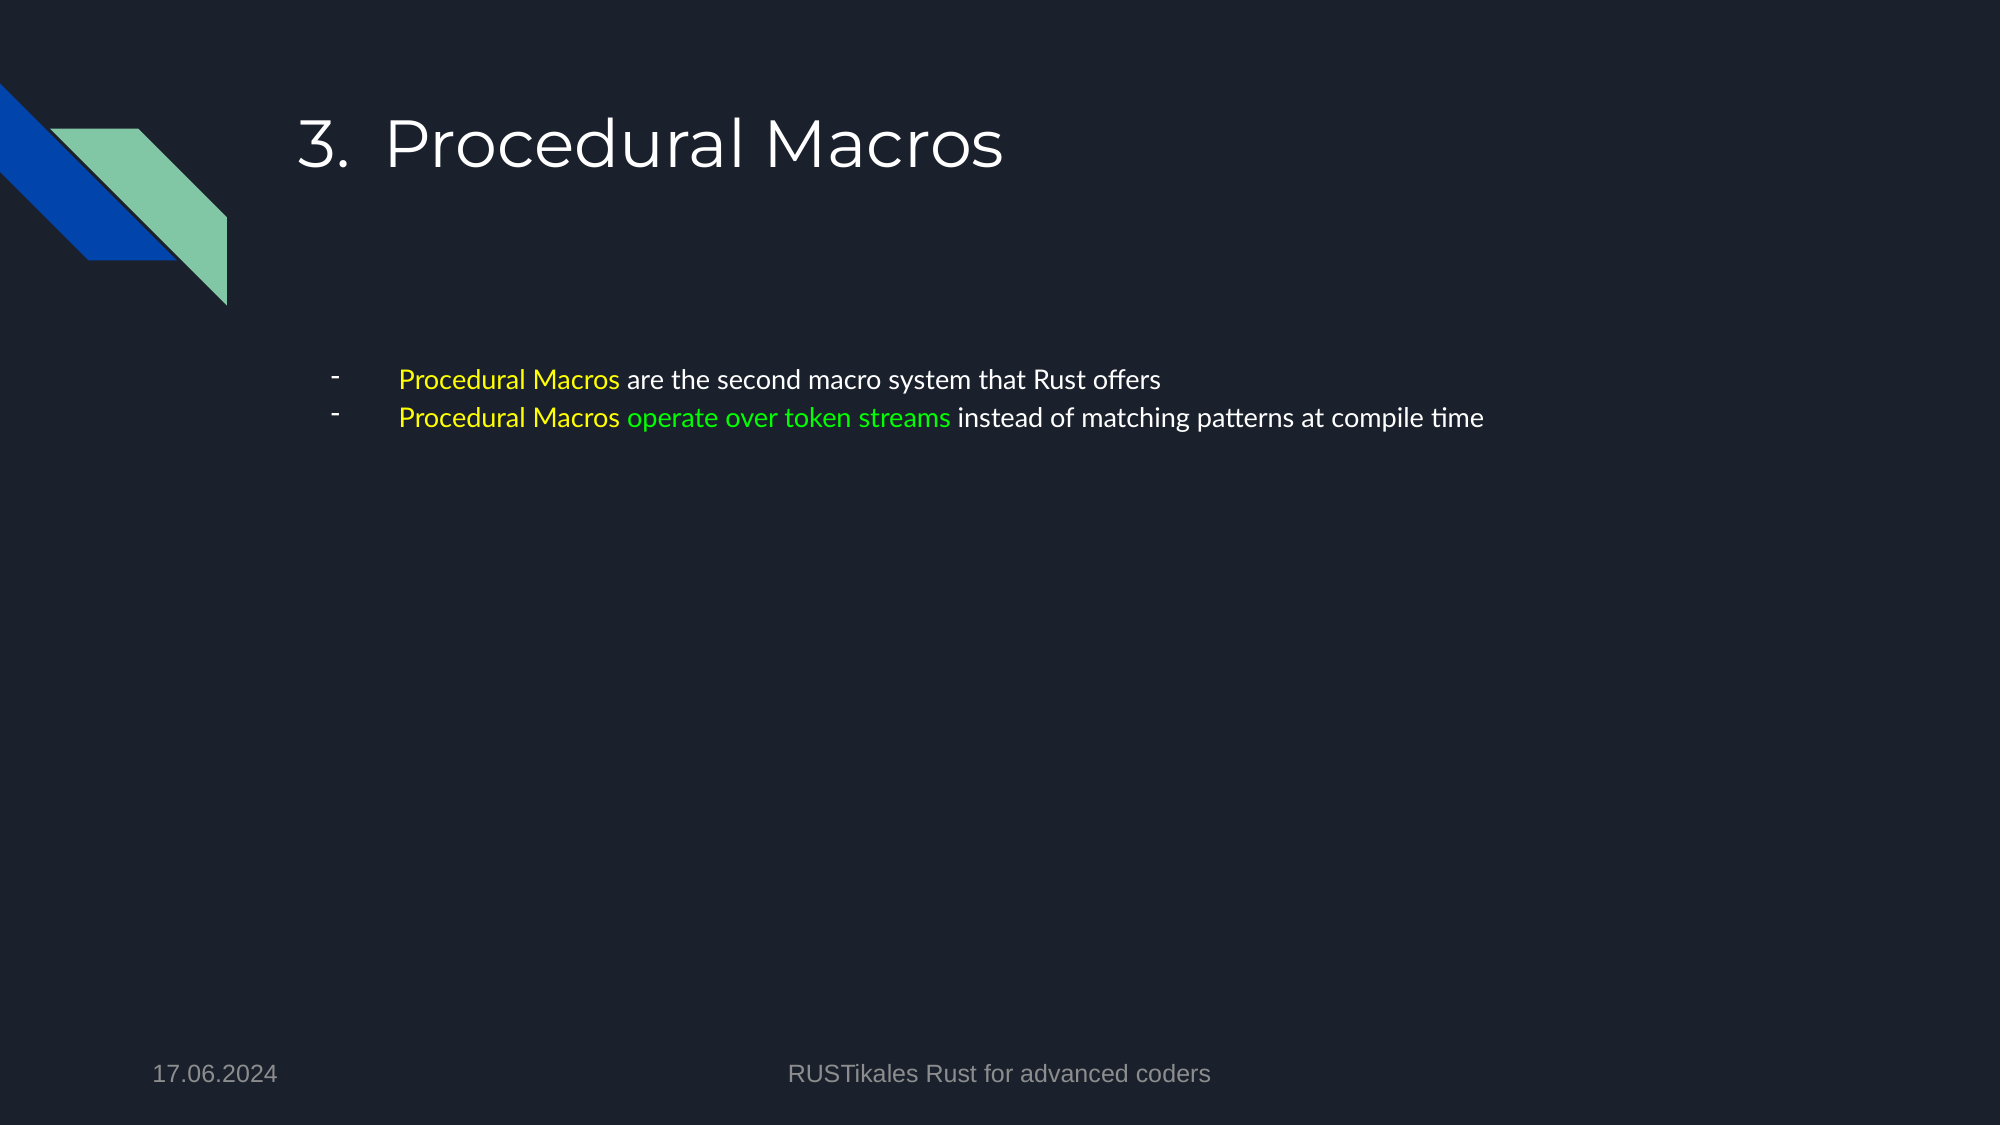

# Procedural Macros
Procedural Macros are the second macro system that Rust offers
Procedural Macros operate over token streams instead of matching patterns at compile time
17.06.2024
RUSTikales Rust for advanced coders